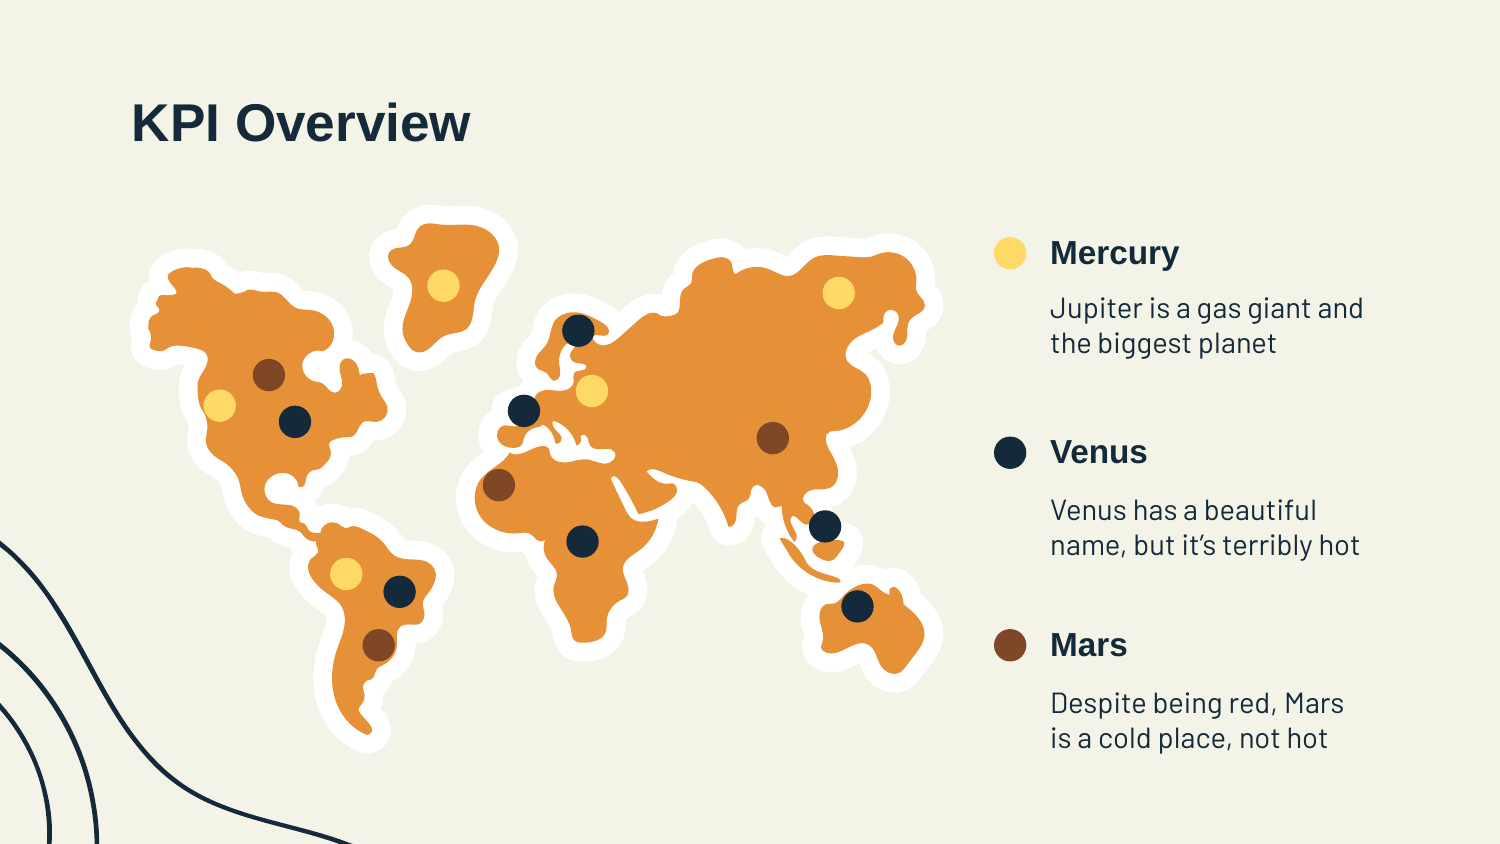

# KPI Overview
Mercury

Jupiter is a gas giant and the biggest planet

Venus

Venus has a beautiful name, but it’s terribly hot

Mars

Despite being red, Mars is a cold place, not hot